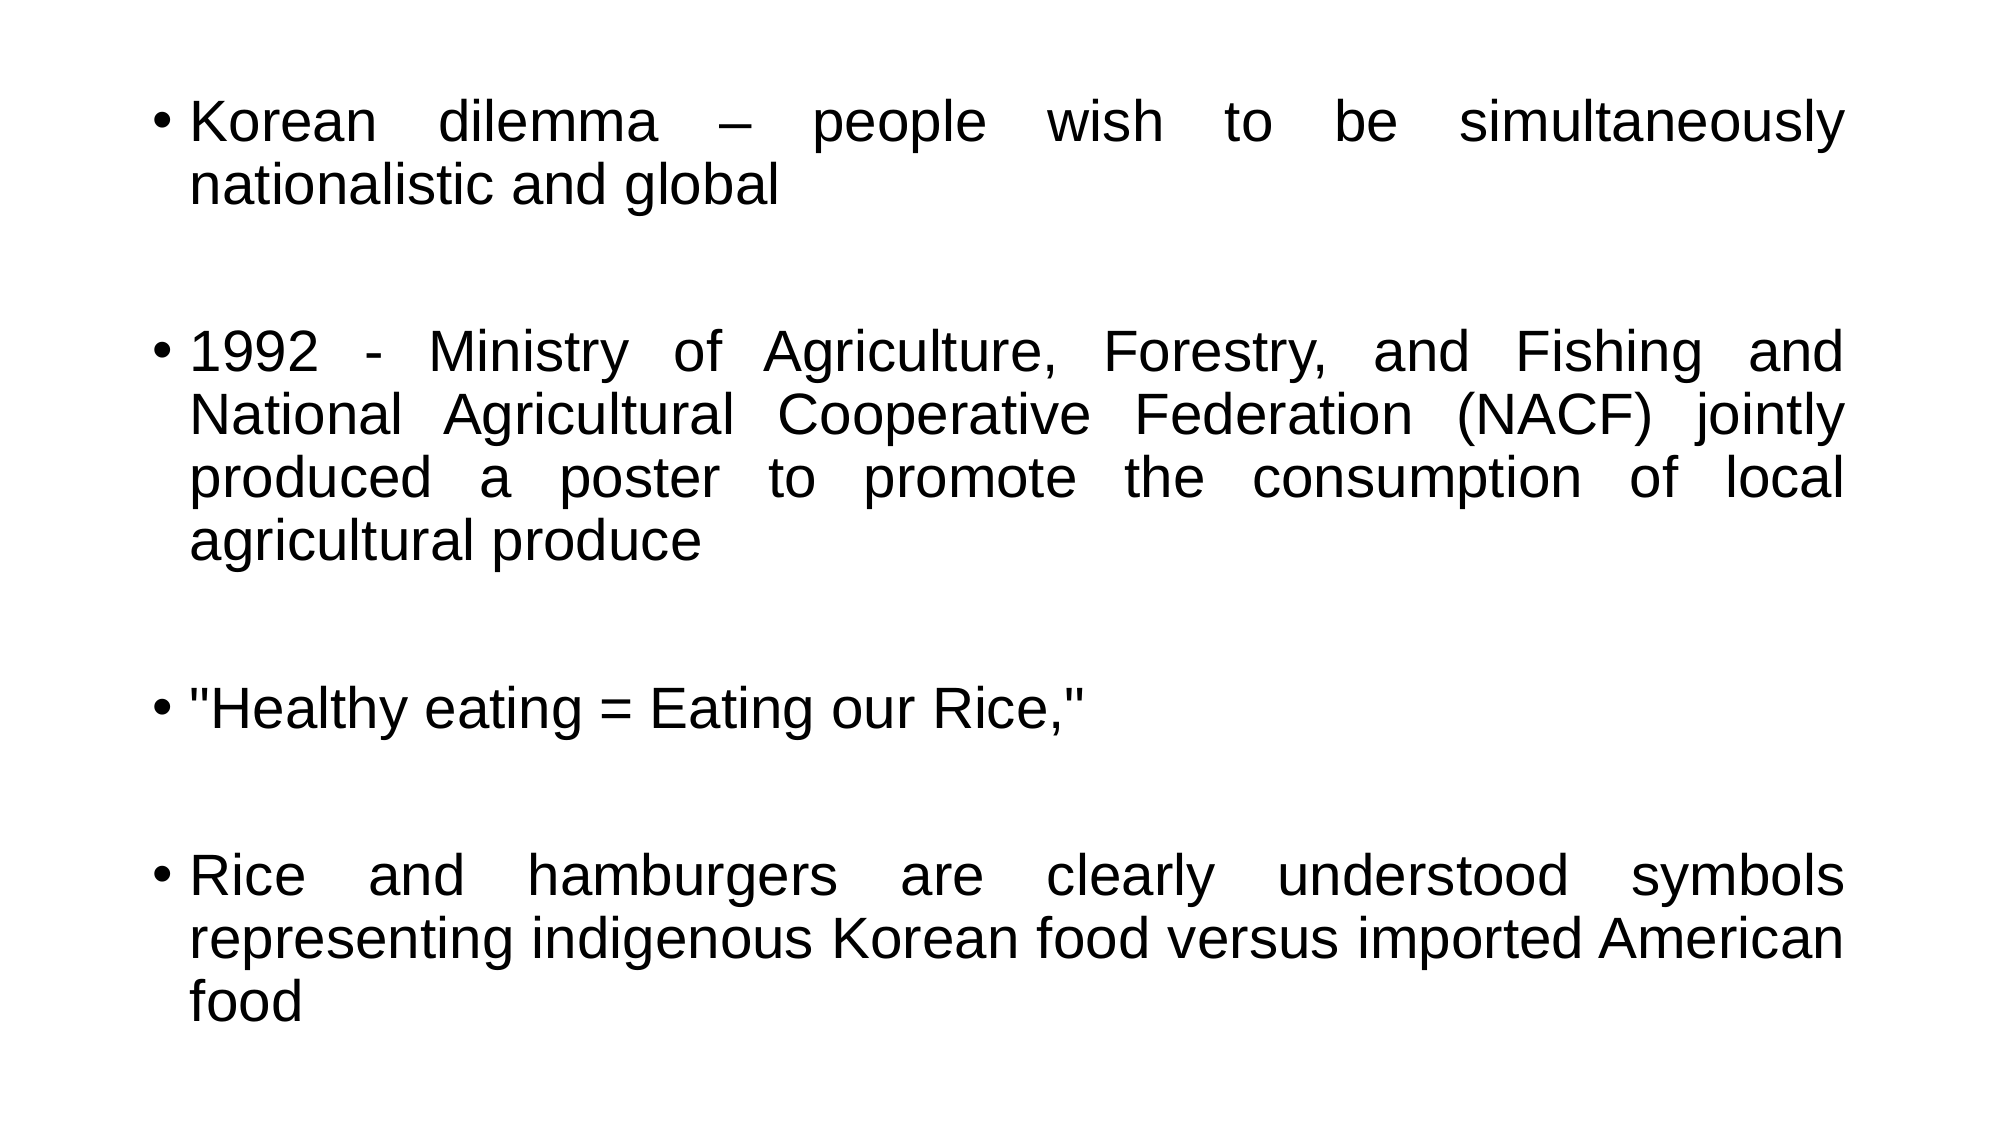

Korean dilemma – people wish to be simultaneously nationalistic and global

1992 - Ministry of Agriculture, Forestry, and Fishing and National Agricultural Cooperative Federation (NACF) jointly produced a poster to promote the consumption of local agricultural produce

"Healthy eating = Eating our Rice,"

Rice and hamburgers are clearly understood symbols representing indigenous Korean food versus imported American food